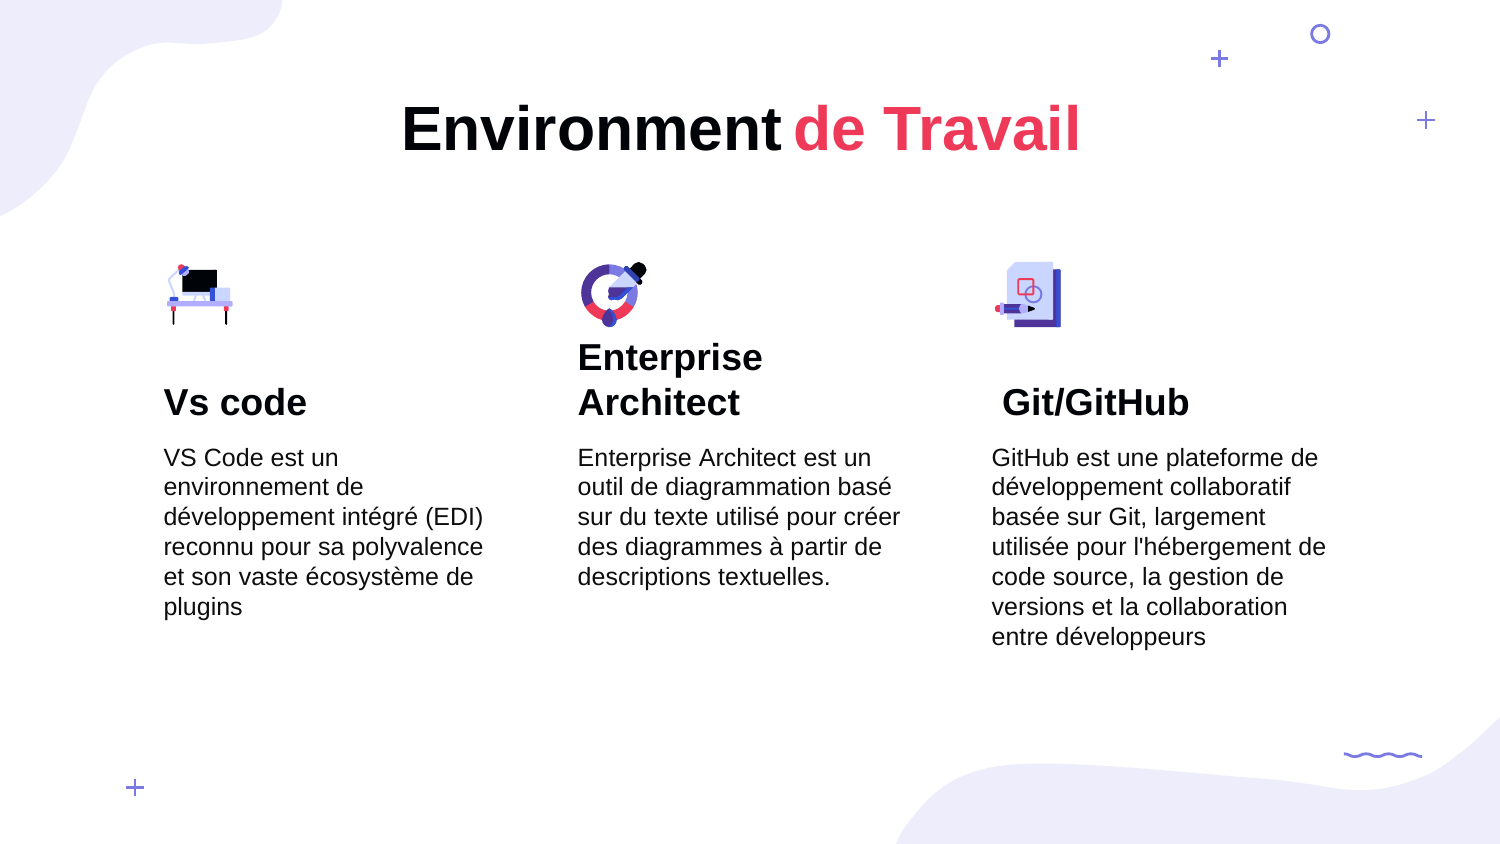

# Environment de Travail

Vs code
Enterprise Architect
 Git/GitHub
VS Code est un environnement de développement intégré (EDI) reconnu pour sa polyvalence et son vaste écosystème de plugins
Enterprise Architect est un outil de diagrammation basé sur du texte utilisé pour créer des diagrammes à partir de descriptions textuelles.
GitHub est une plateforme de développement collaboratif basée sur Git, largement utilisée pour l'hébergement de code source, la gestion de versions et la collaboration entre développeurs